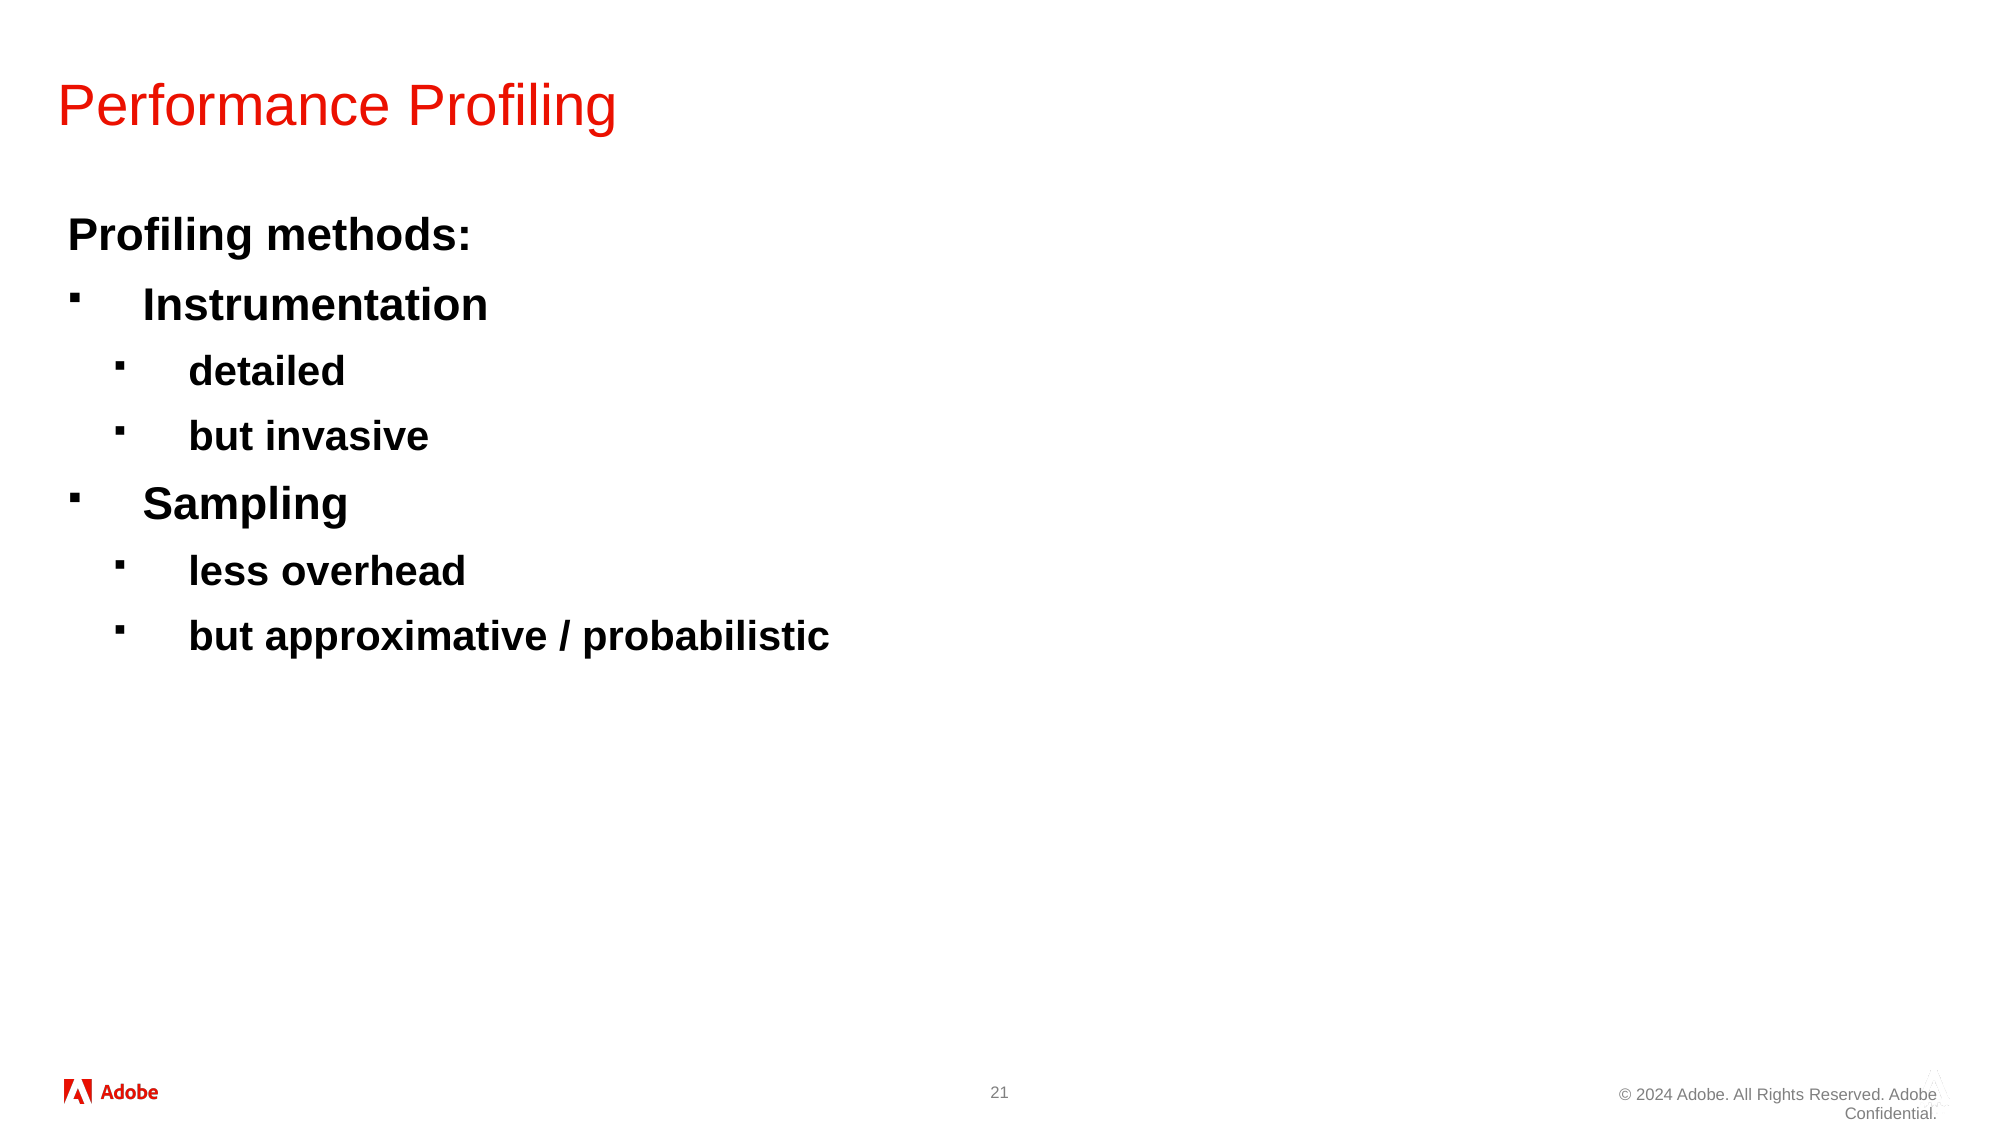

# Performance Profiling
Profiling methods:
Instrumentation
detailed
but invasive
Sampling
less overhead
but approximative / probabilistic
21